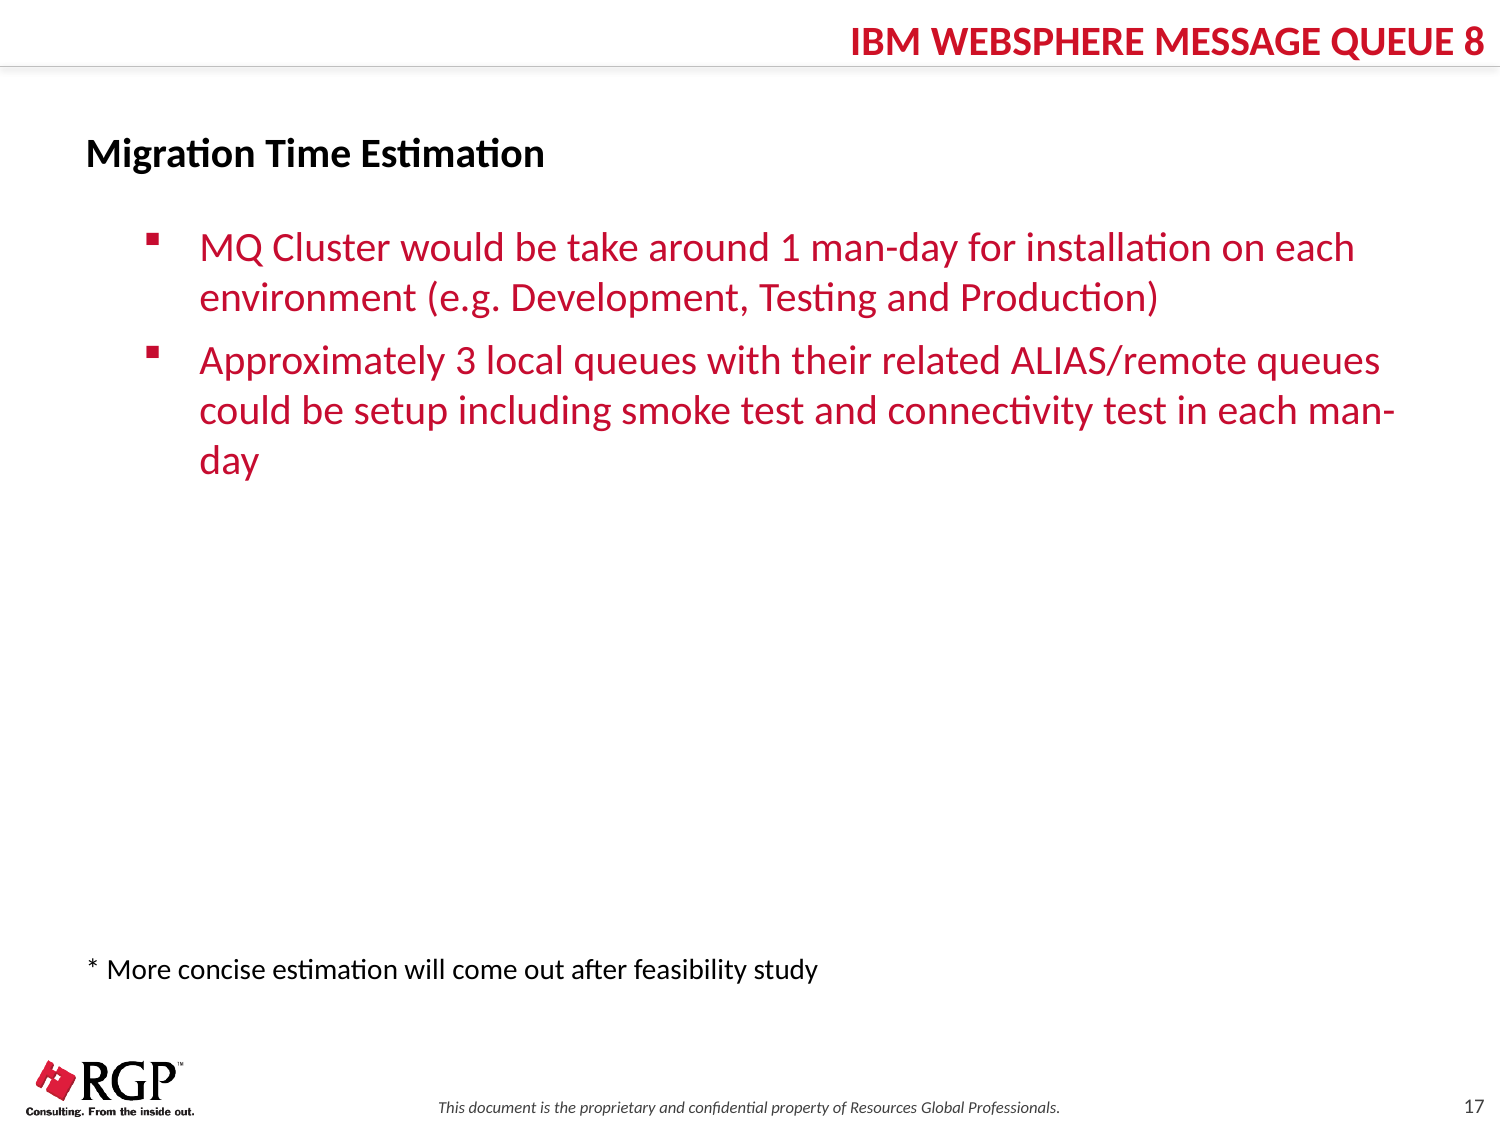

IBM WEBSPHERE MESSAGE QUEUE 8
Migration Time Estimation
MQ Cluster would be take around 1 man-day for installation on each environment (e.g. Development, Testing and Production)
Approximately 3 local queues with their related ALIAS/remote queues could be setup including smoke test and connectivity test in each man-day
* More concise estimation will come out after feasibility study